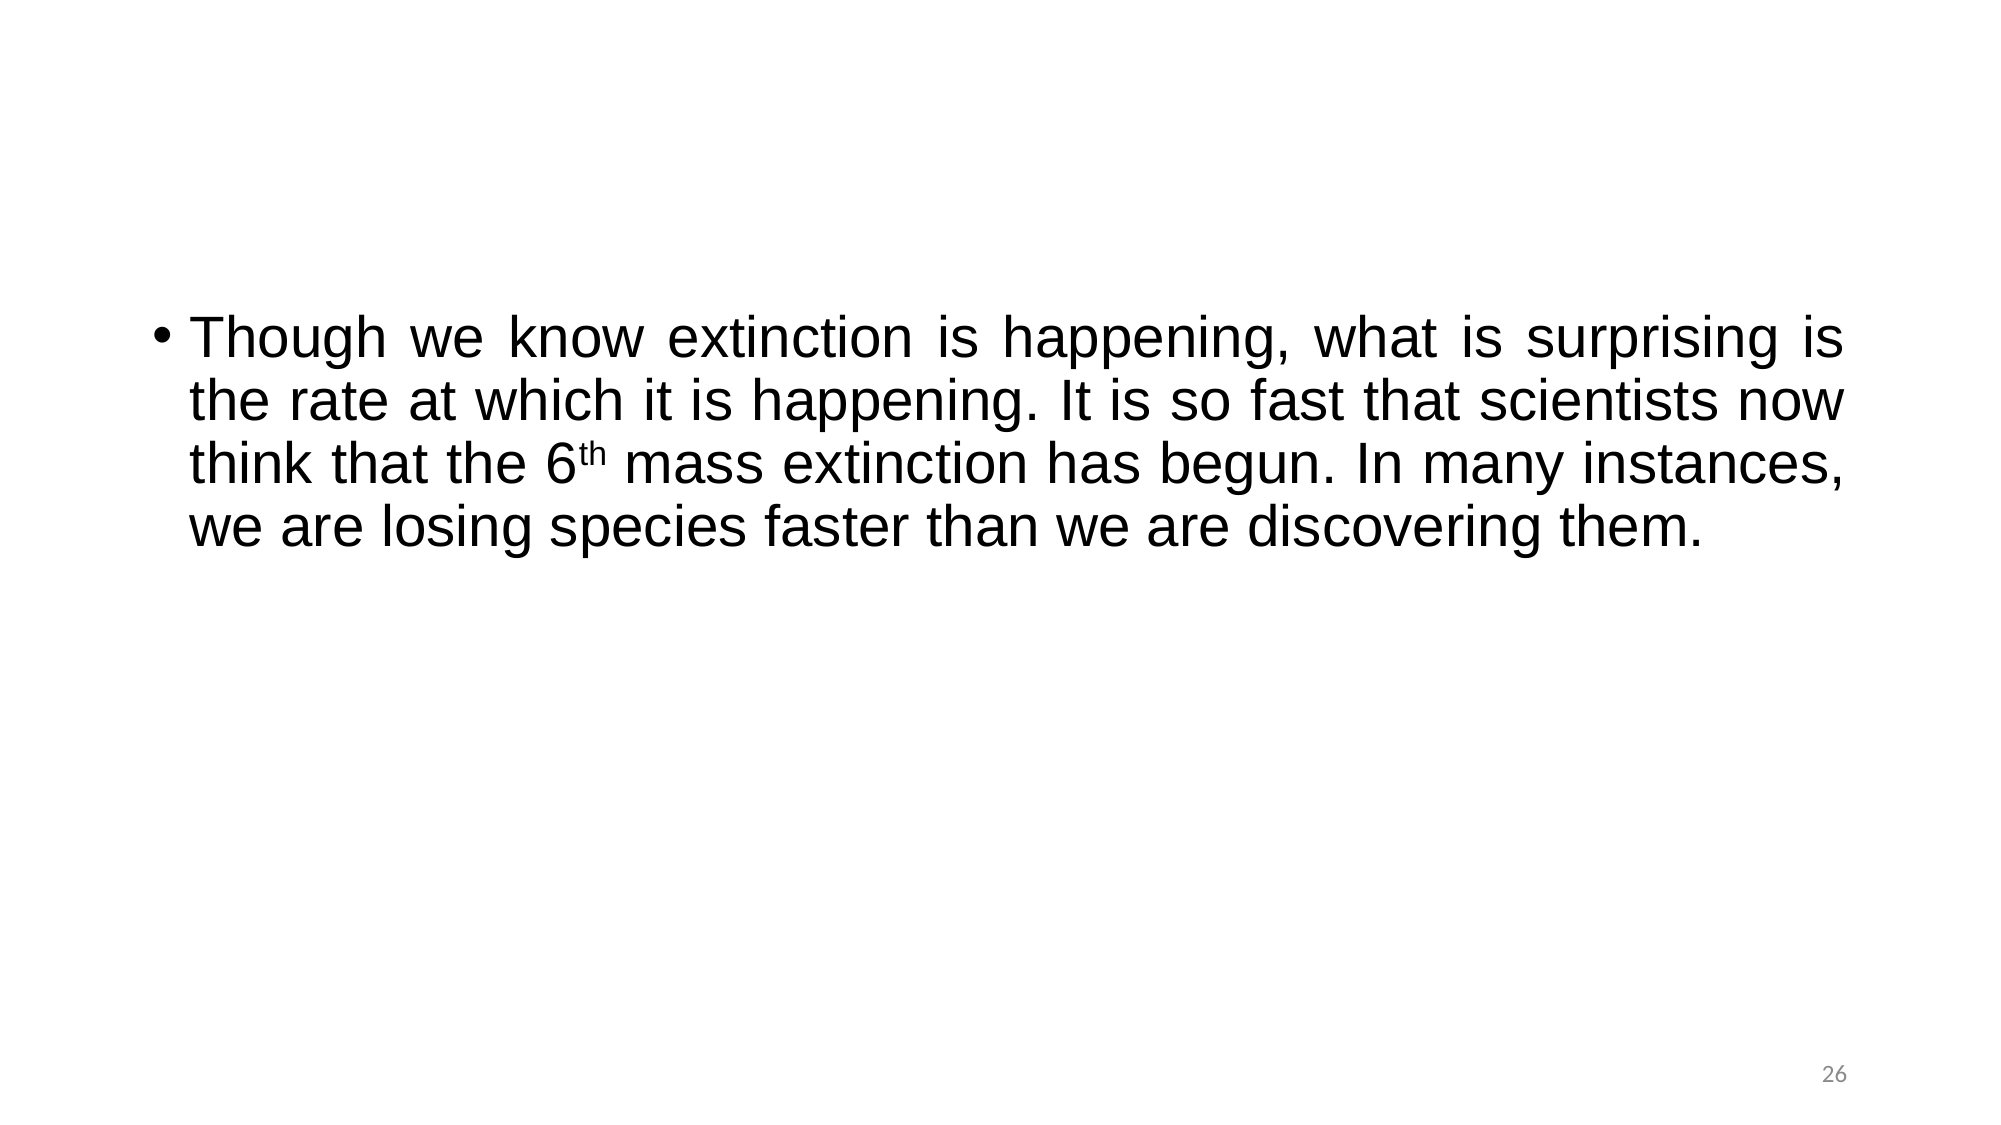

#
Though we know extinction is happening, what is surprising is the rate at which it is happening. It is so fast that scientists now think that the 6th mass extinction has begun. In many instances, we are losing species faster than we are discovering them.

26